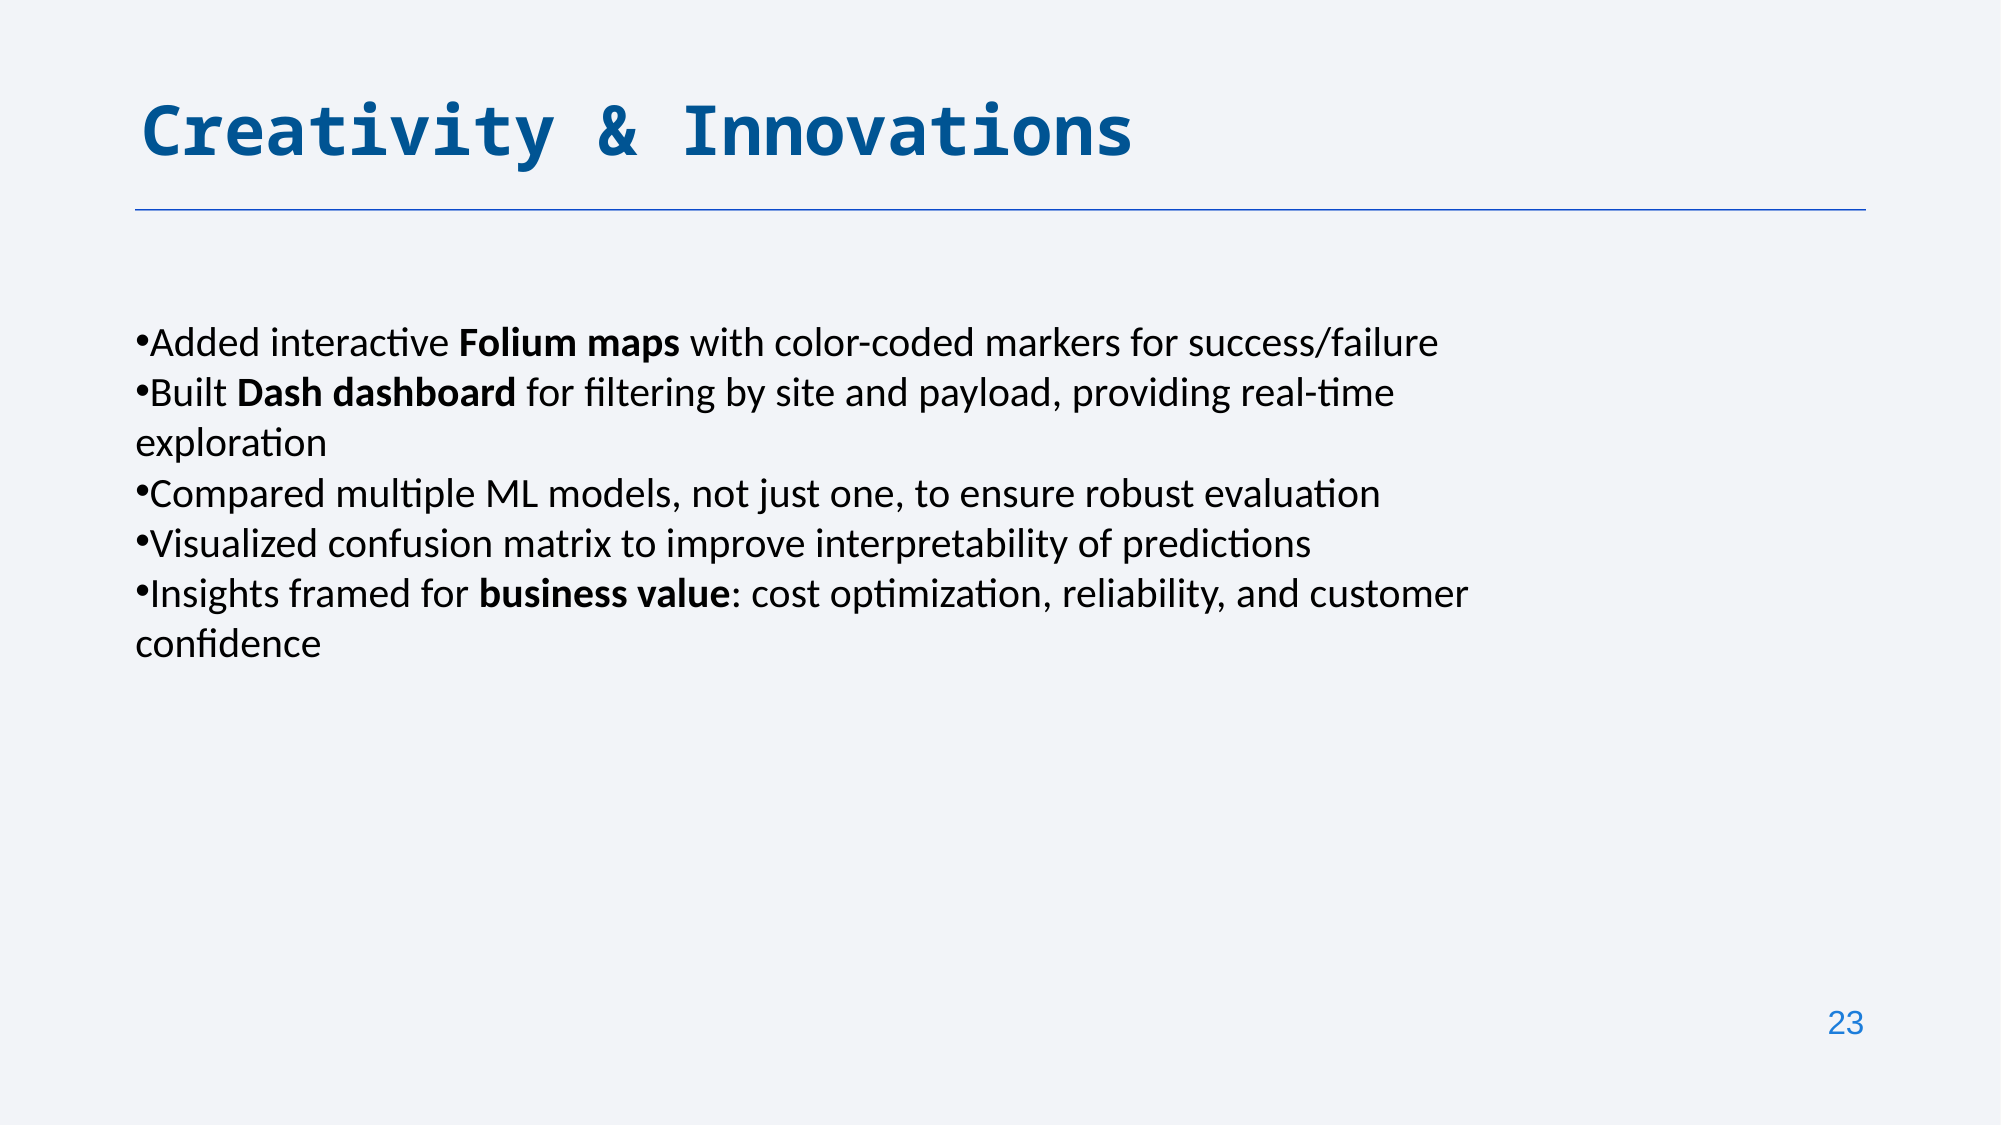

Creativity & Innovations
Added interactive Folium maps with color-coded markers for success/failure
Built Dash dashboard for filtering by site and payload, providing real-time exploration
Compared multiple ML models, not just one, to ensure robust evaluation
Visualized confusion matrix to improve interpretability of predictions
Insights framed for business value: cost optimization, reliability, and customer confidence
23